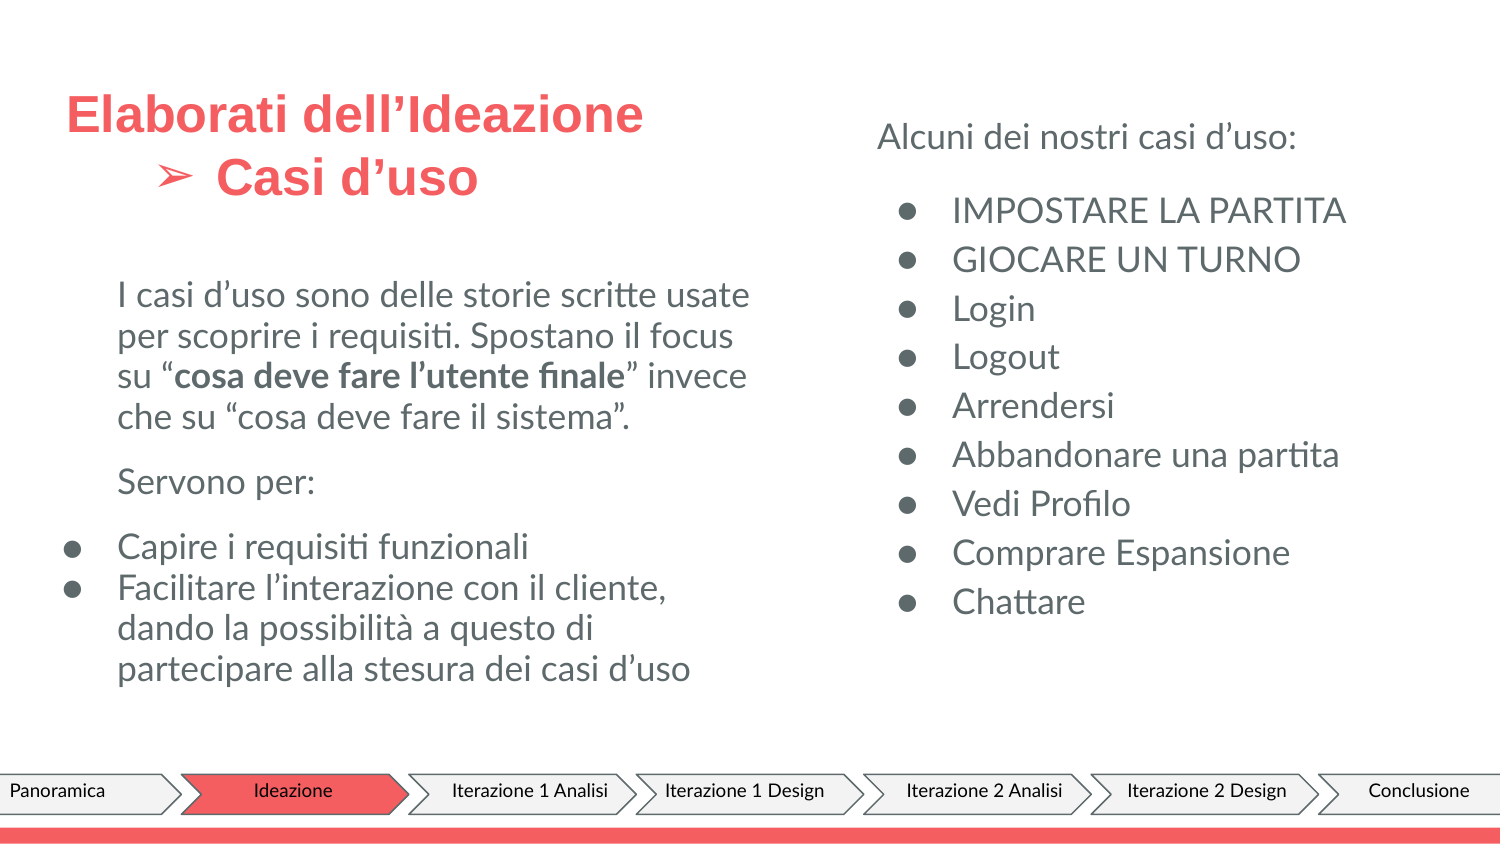

# Elaborati dell’Ideazione
Casi d’uso
Alcuni dei nostri casi d’uso:
IMPOSTARE LA PARTITA
GIOCARE UN TURNO
Login
Logout
Arrendersi
Abbandonare una partita
Vedi Profilo
Comprare Espansione
Chattare
I casi d’uso sono delle storie scritte usate per scoprire i requisiti. Spostano il focus su “cosa deve fare l’utente finale” invece che su “cosa deve fare il sistema”.
Servono per:
Capire i requisiti funzionali
Facilitare l’interazione con il cliente, dando la possibilità a questo di partecipare alla stesura dei casi d’uso
Panoramica
Ideazione
Iterazione 1 Analisi
Iterazione 1 Design
Iterazione 2 Analisi
Iterazione 2 Design
Conclusione